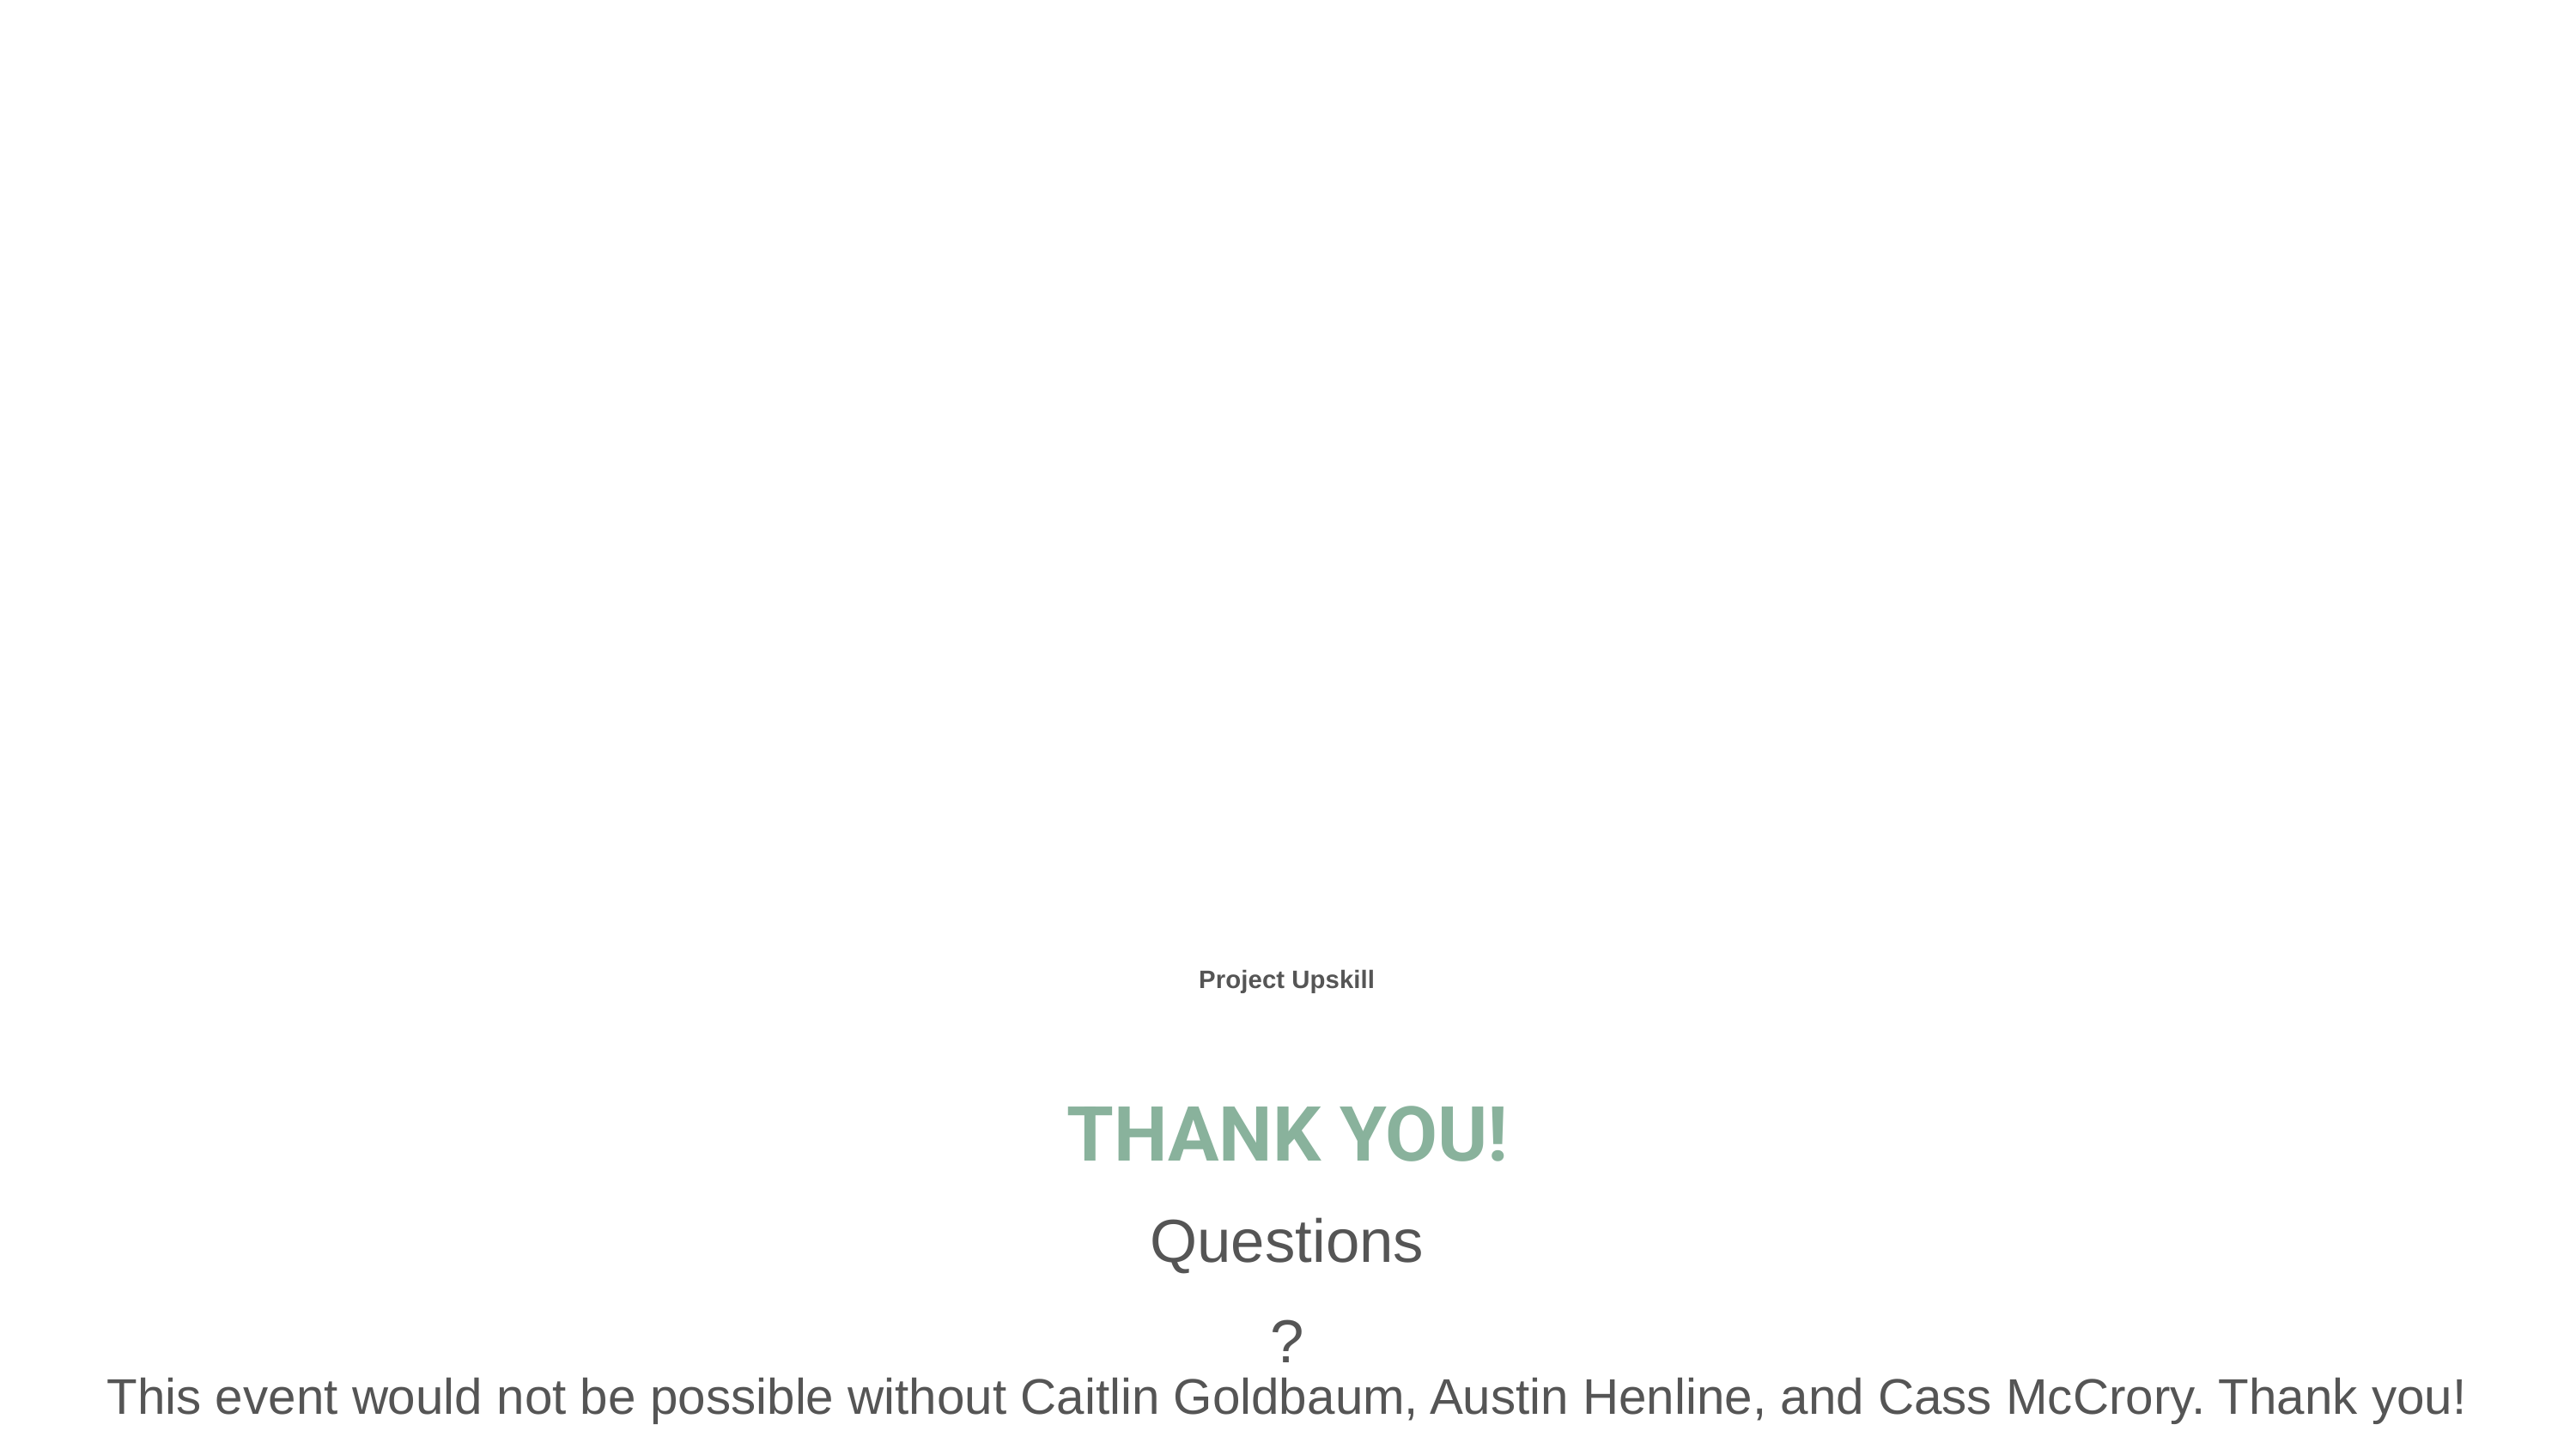

Project Upskill

THANK YOU!
Questions?
This event would not be possible without Caitlin Goldbaum, Austin Henline, and Cass McCrory. Thank you!